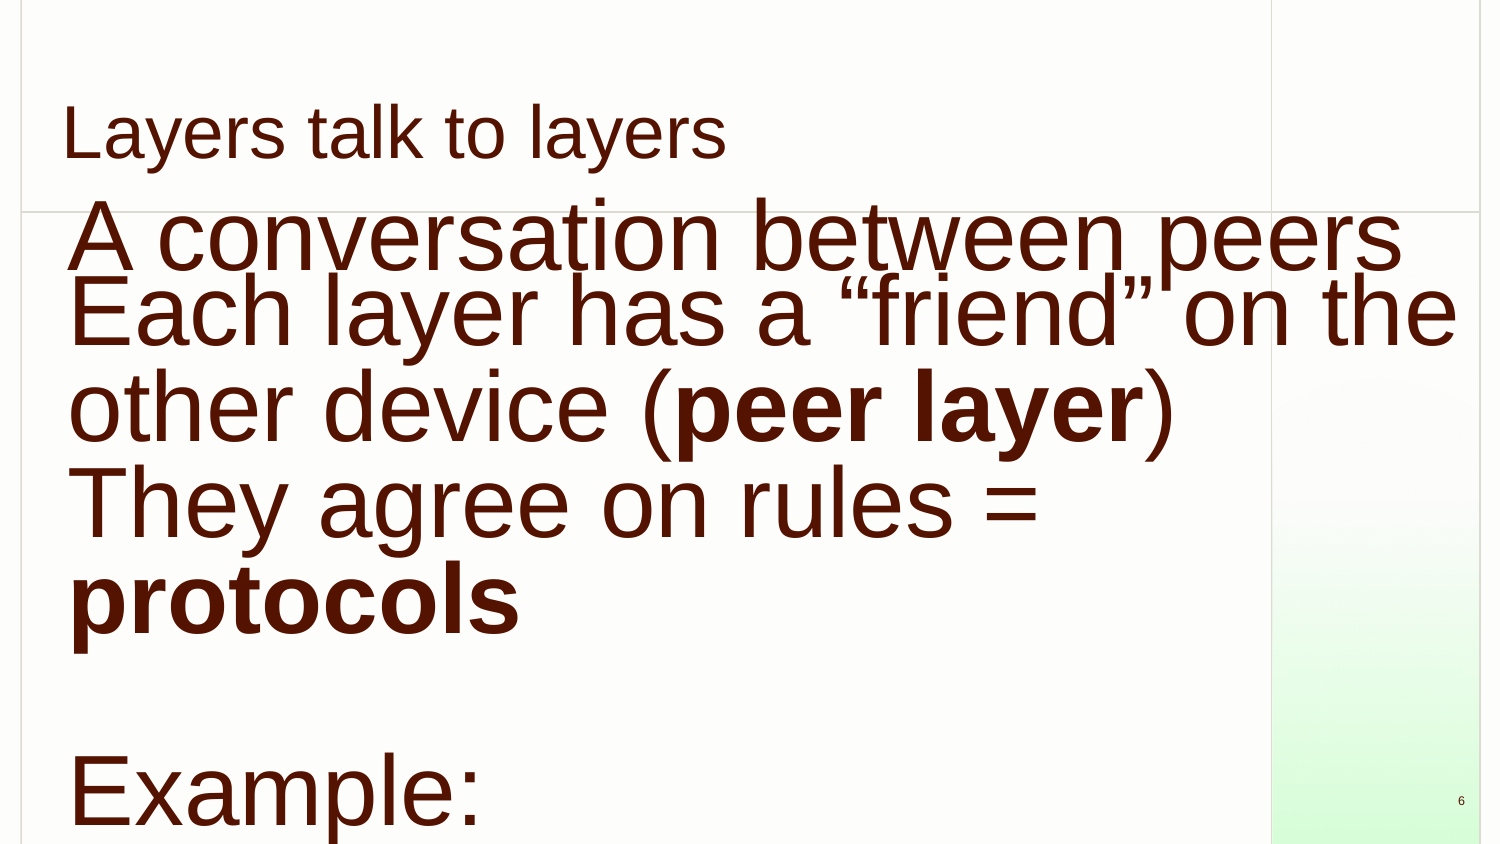

# Layers talk to layers
A conversation between peers
Each layer has a “friend” on the other device (peer layer)
They agree on rules = protocols

Example:
Your HTTP layer ↔ server’s HTTP layer
Your TCP layer ↔ server’s TCP layer

Data goes down the layers on sender and up the layers on receiver

6